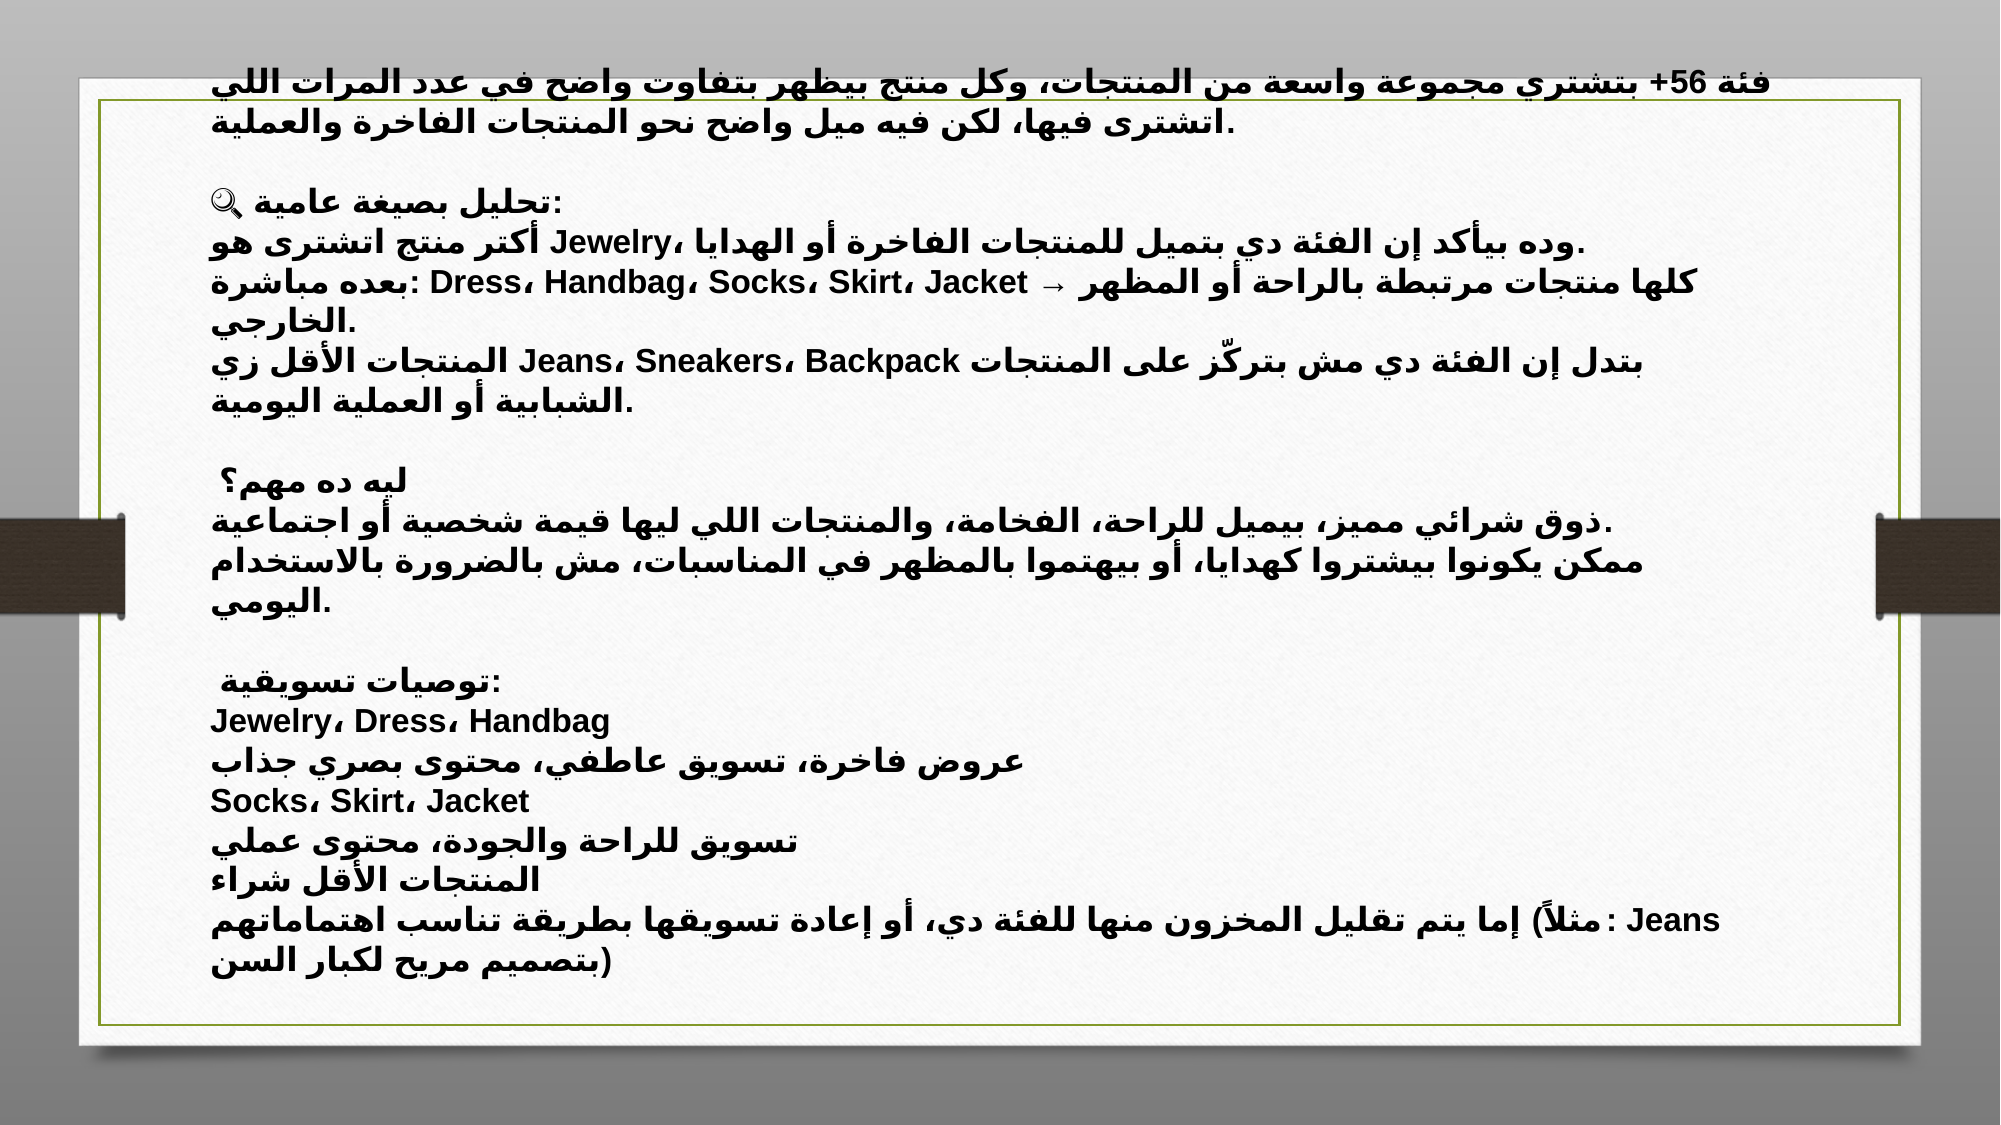

فئة 56+ بتشتري مجموعة واسعة من المنتجات، وكل منتج بيظهر بتفاوت واضح في عدد المرات اللي اتشترى فيها، لكن فيه ميل واضح نحو المنتجات الفاخرة والعملية.

🔍 تحليل بصيغة عامية:
أكتر منتج اتشترى هو Jewelry، وده بيأكد إن الفئة دي بتميل للمنتجات الفاخرة أو الهدايا.
بعده مباشرة: Dress، Handbag، Socks، Skirt، Jacket → كلها منتجات مرتبطة بالراحة أو المظهر الخارجي.
المنتجات الأقل زي Jeans، Sneakers، Backpack بتدل إن الفئة دي مش بتركّز على المنتجات الشبابية أو العملية اليومية.

 ليه ده مهم؟
ذوق شرائي مميز، بيميل للراحة، الفخامة، والمنتجات اللي ليها قيمة شخصية أو اجتماعية.
ممكن يكونوا بيشتروا كهدايا، أو بيهتموا بالمظهر في المناسبات، مش بالضرورة بالاستخدام اليومي.

 توصيات تسويقية:
Jewelry، Dress، Handbag
عروض فاخرة، تسويق عاطفي، محتوى بصري جذاب
Socks، Skirt، Jacket
تسويق للراحة والجودة، محتوى عملي
المنتجات الأقل شراء
إما يتم تقليل المخزون منها للفئة دي، أو إعادة تسويقها بطريقة تناسب اهتماماتهم (مثلاً: Jeans بتصميم مريح لكبار السن)

|  |  |
| --- | --- |
|  |  |
|  |  |
|  |  |